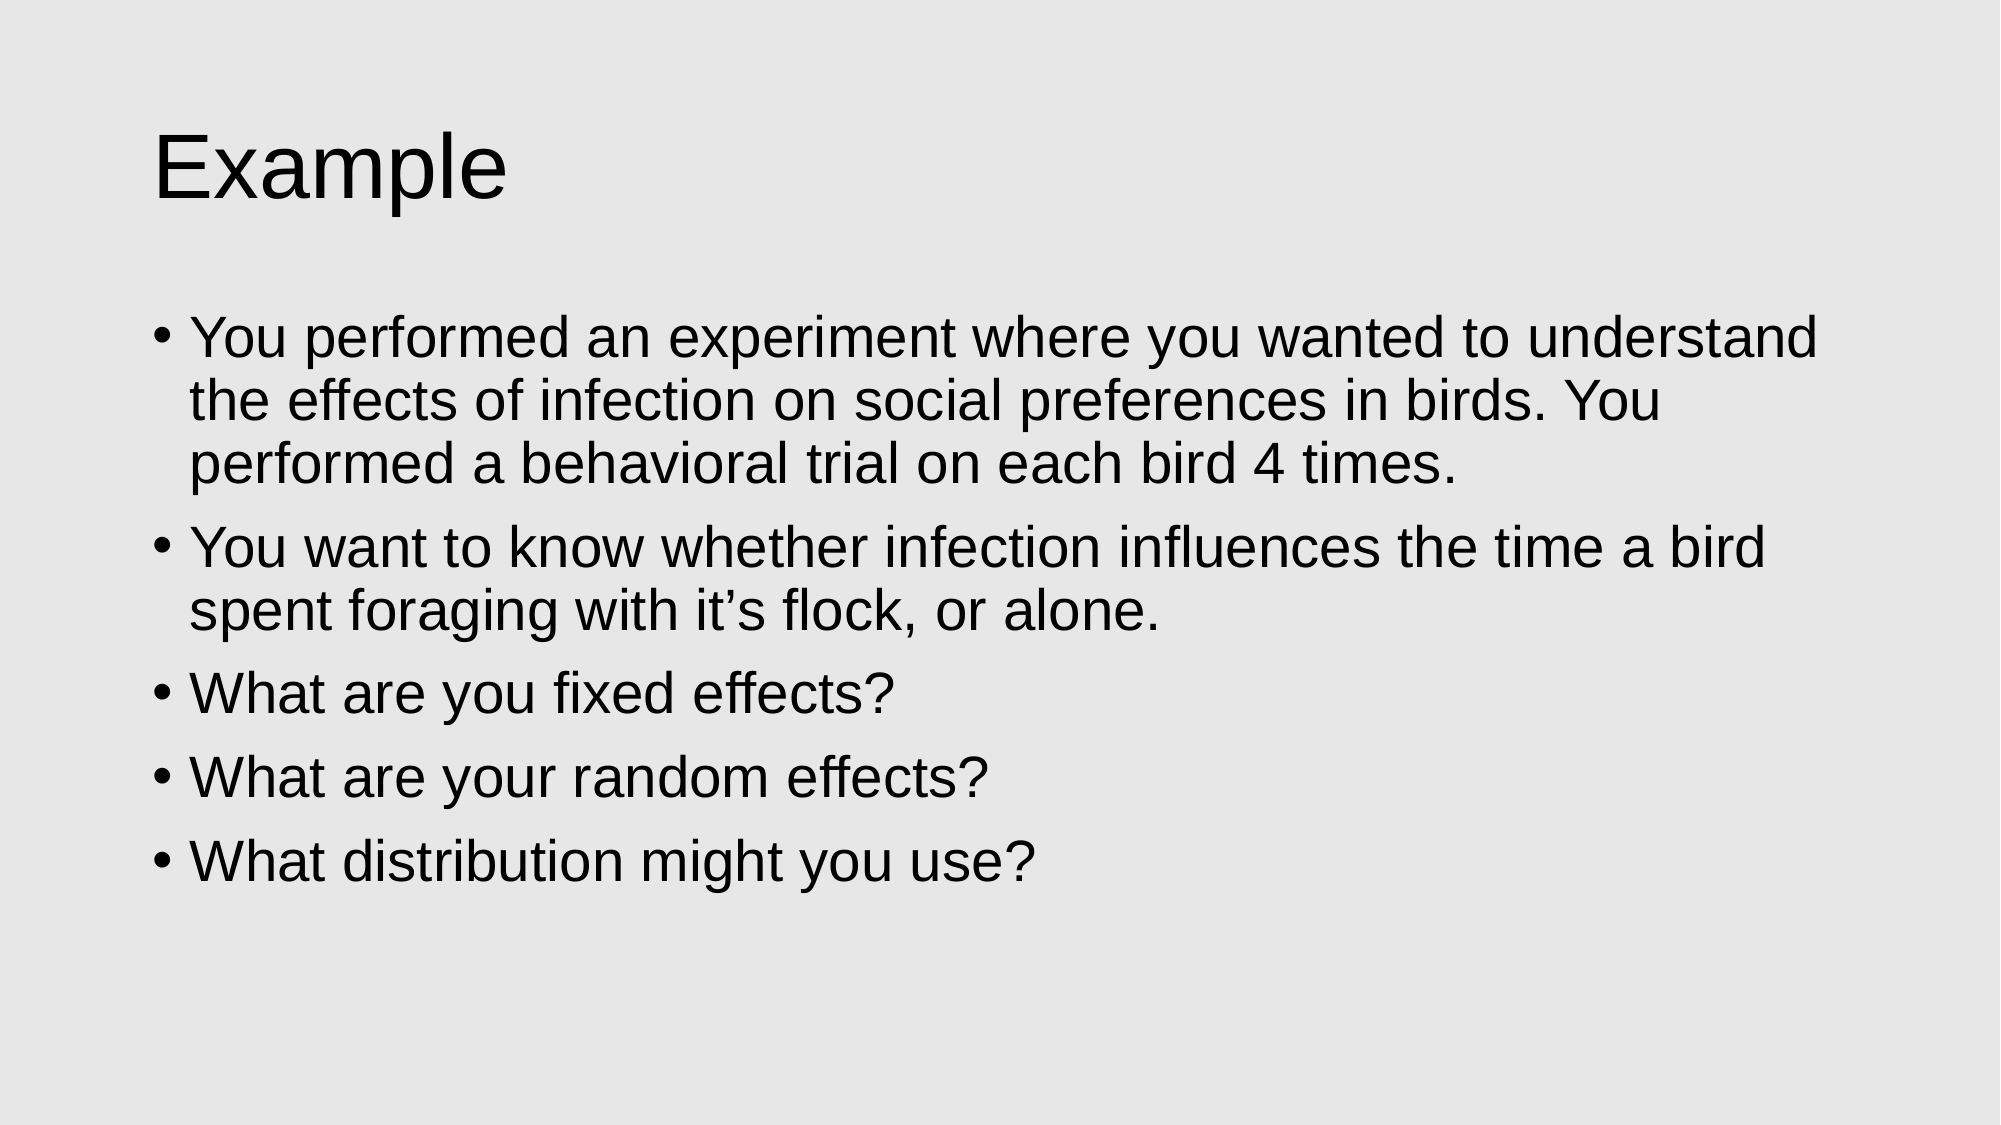

# Example
You performed an experiment where you wanted to understand the effects of infection on social preferences in birds. You performed a behavioral trial on each bird 4 times.
You want to know whether infection influences the time a bird spent foraging with it’s flock, or alone.
What are you fixed effects?
What are your random effects?
What distribution might you use?